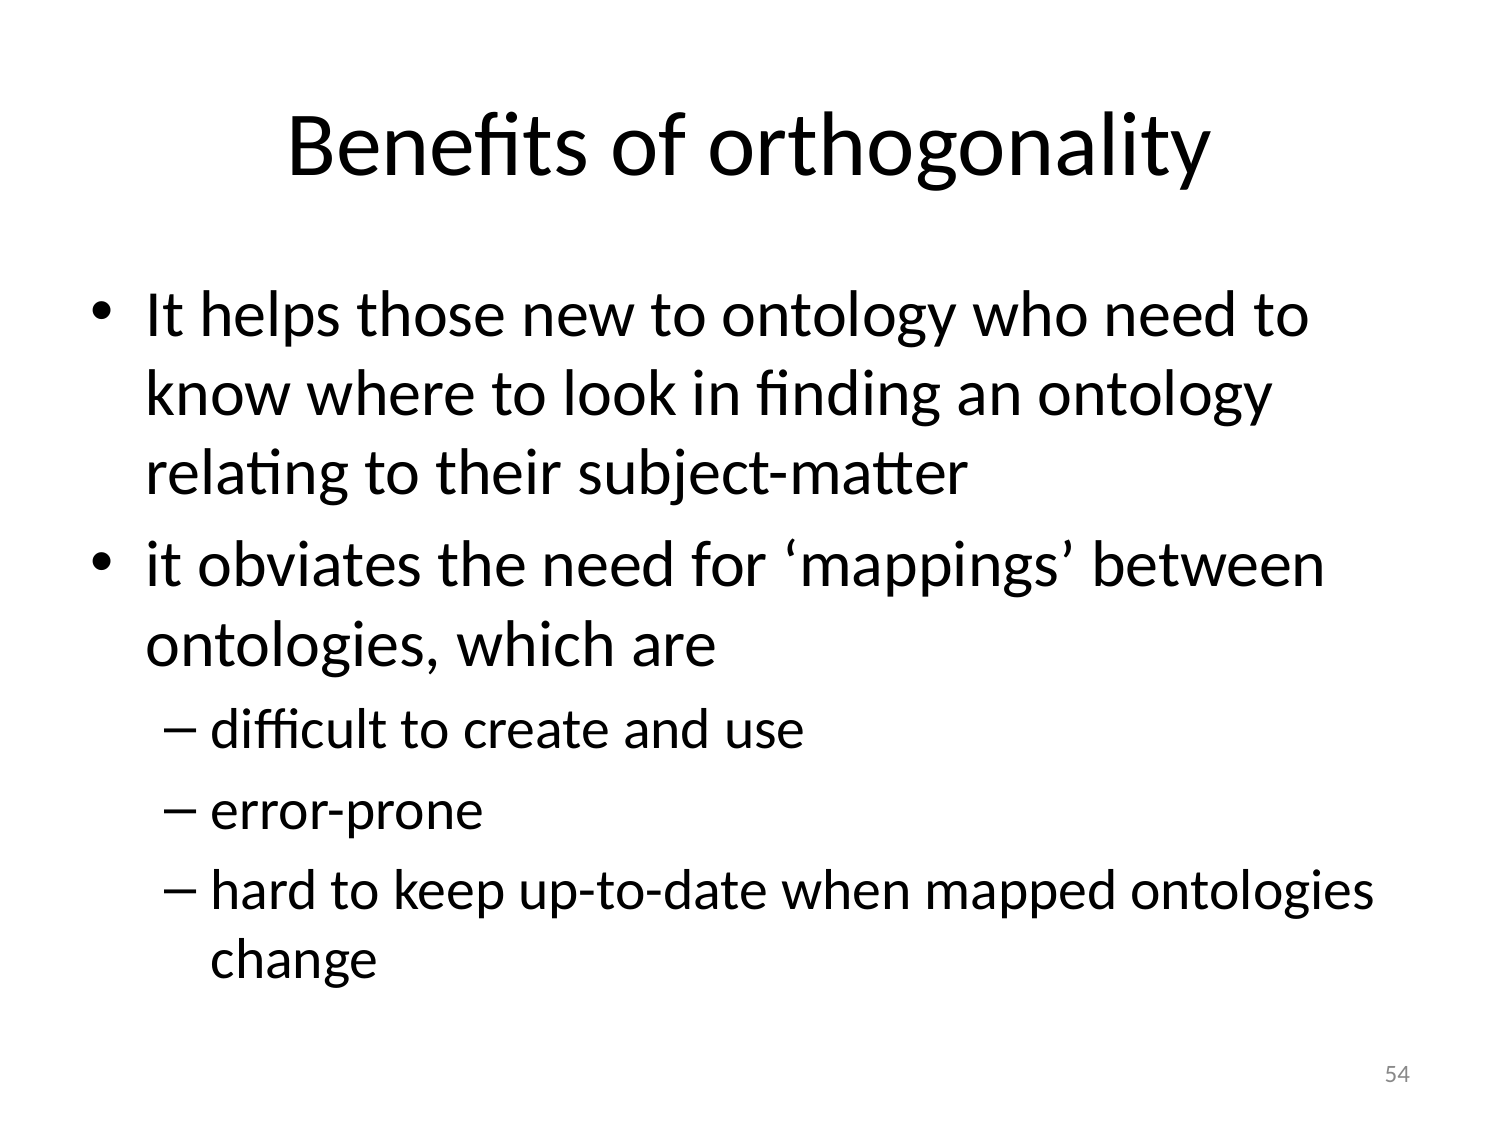

# Benefits of orthogonality
It helps those new to ontology who need to know where to look in finding an ontology relating to their subject-matter
it obviates the need for ‘mappings’ between ontologies, which are
difficult to create and use
error-prone
hard to keep up-to-date when mapped ontologies change
54